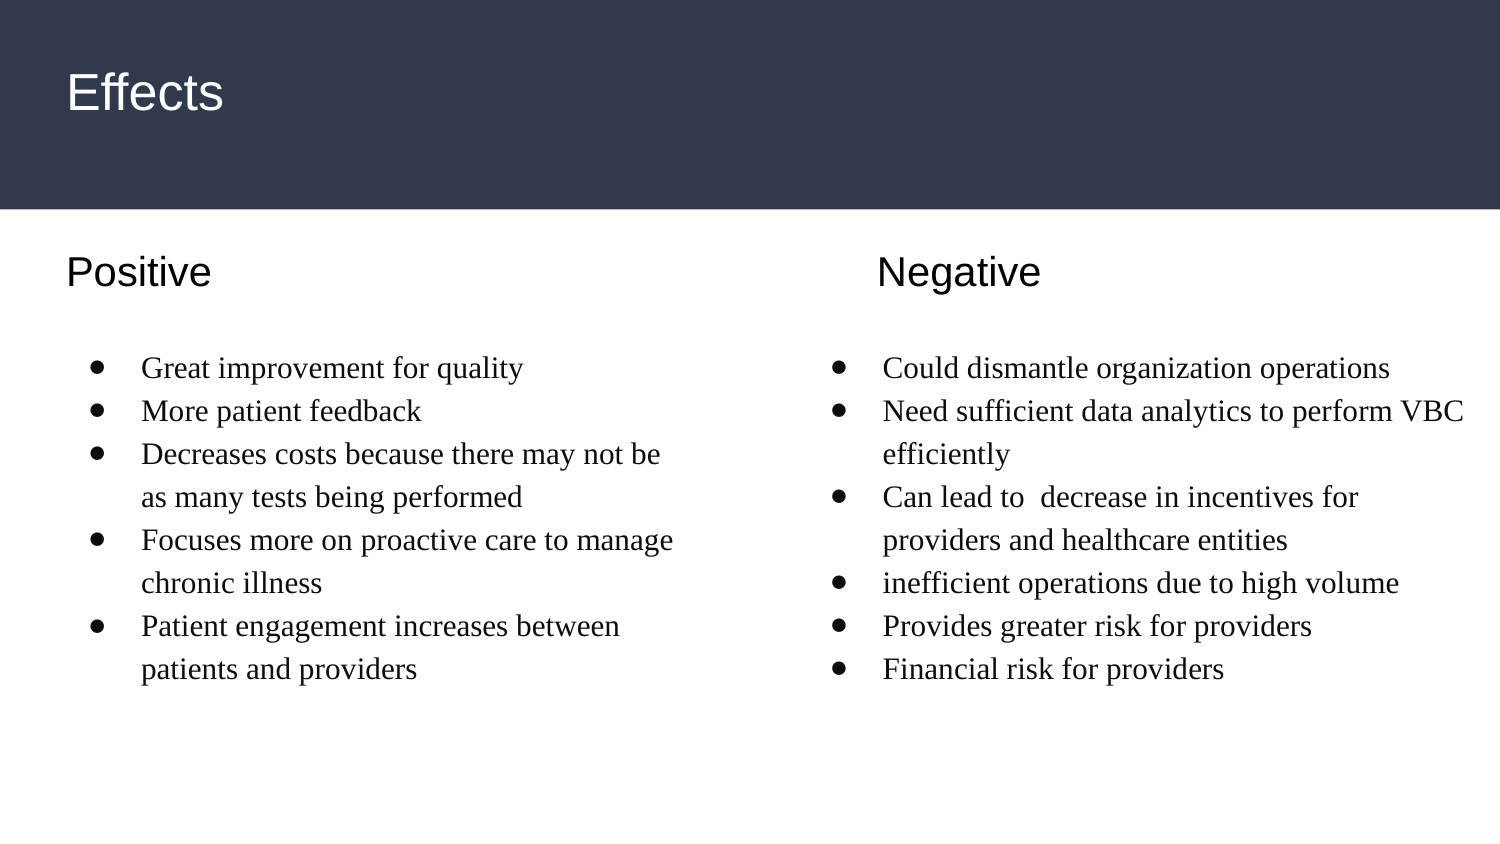

# Effects
Positive
Negative
Great improvement for quality
More patient feedback
Decreases costs because there may not be as many tests being performed
Focuses more on proactive care to manage chronic illness
Patient engagement increases between patients and providers
Could dismantle organization operations
Need sufficient data analytics to perform VBC efficiently
Can lead to  decrease in incentives for providers and healthcare entities
inefficient operations due to high volume
Provides greater risk for providers
Financial risk for providers